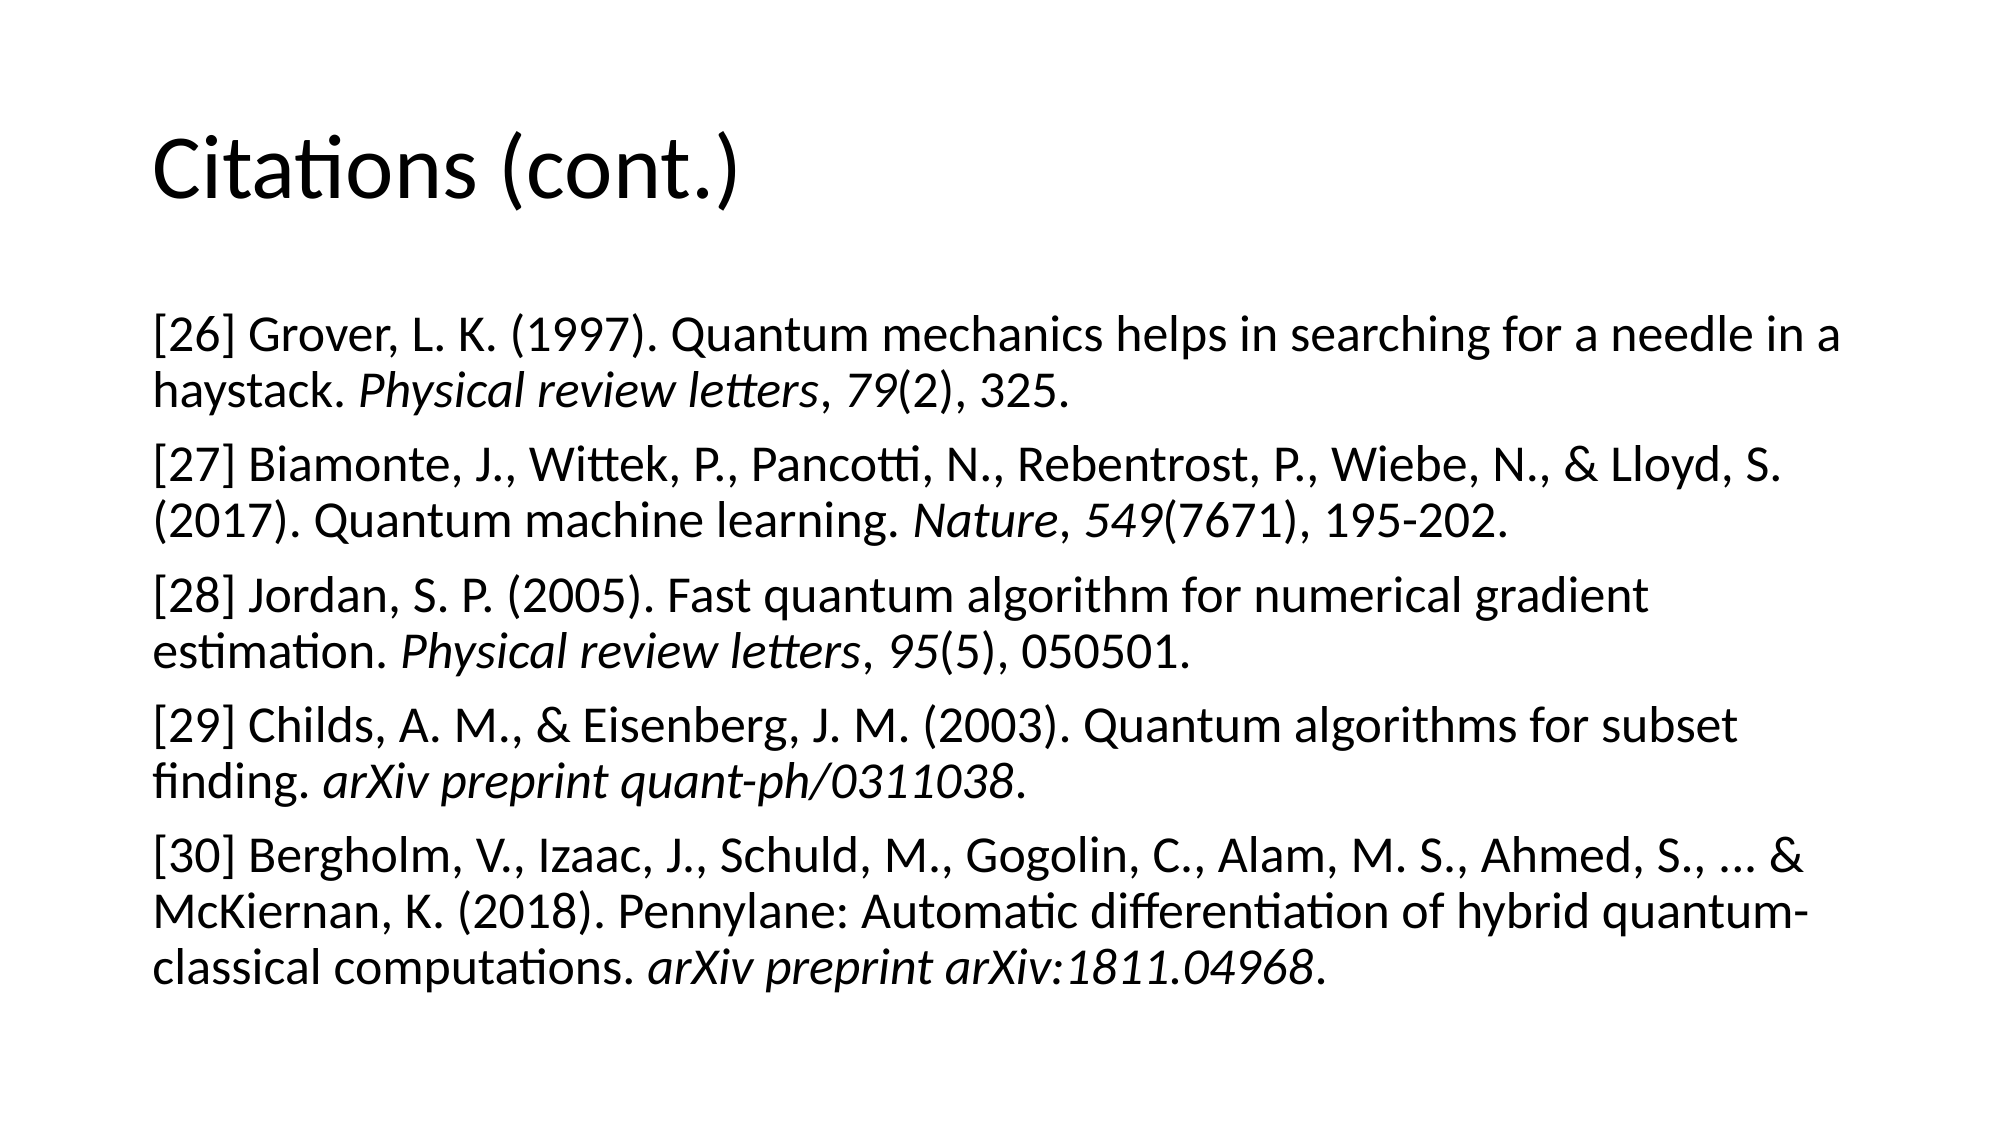

# Citations (cont.)
[26] Grover, L. K. (1997). Quantum mechanics helps in searching for a needle in a haystack. Physical review letters, 79(2), 325.
[27] Biamonte, J., Wittek, P., Pancotti, N., Rebentrost, P., Wiebe, N., & Lloyd, S. (2017). Quantum machine learning. Nature, 549(7671), 195-202.
[28] Jordan, S. P. (2005). Fast quantum algorithm for numerical gradient estimation. Physical review letters, 95(5), 050501.
[29] Childs, A. M., & Eisenberg, J. M. (2003). Quantum algorithms for subset finding. arXiv preprint quant-ph/0311038.
[30] Bergholm, V., Izaac, J., Schuld, M., Gogolin, C., Alam, M. S., Ahmed, S., ... & McKiernan, K. (2018). Pennylane: Automatic differentiation of hybrid quantum-classical computations. arXiv preprint arXiv:1811.04968.